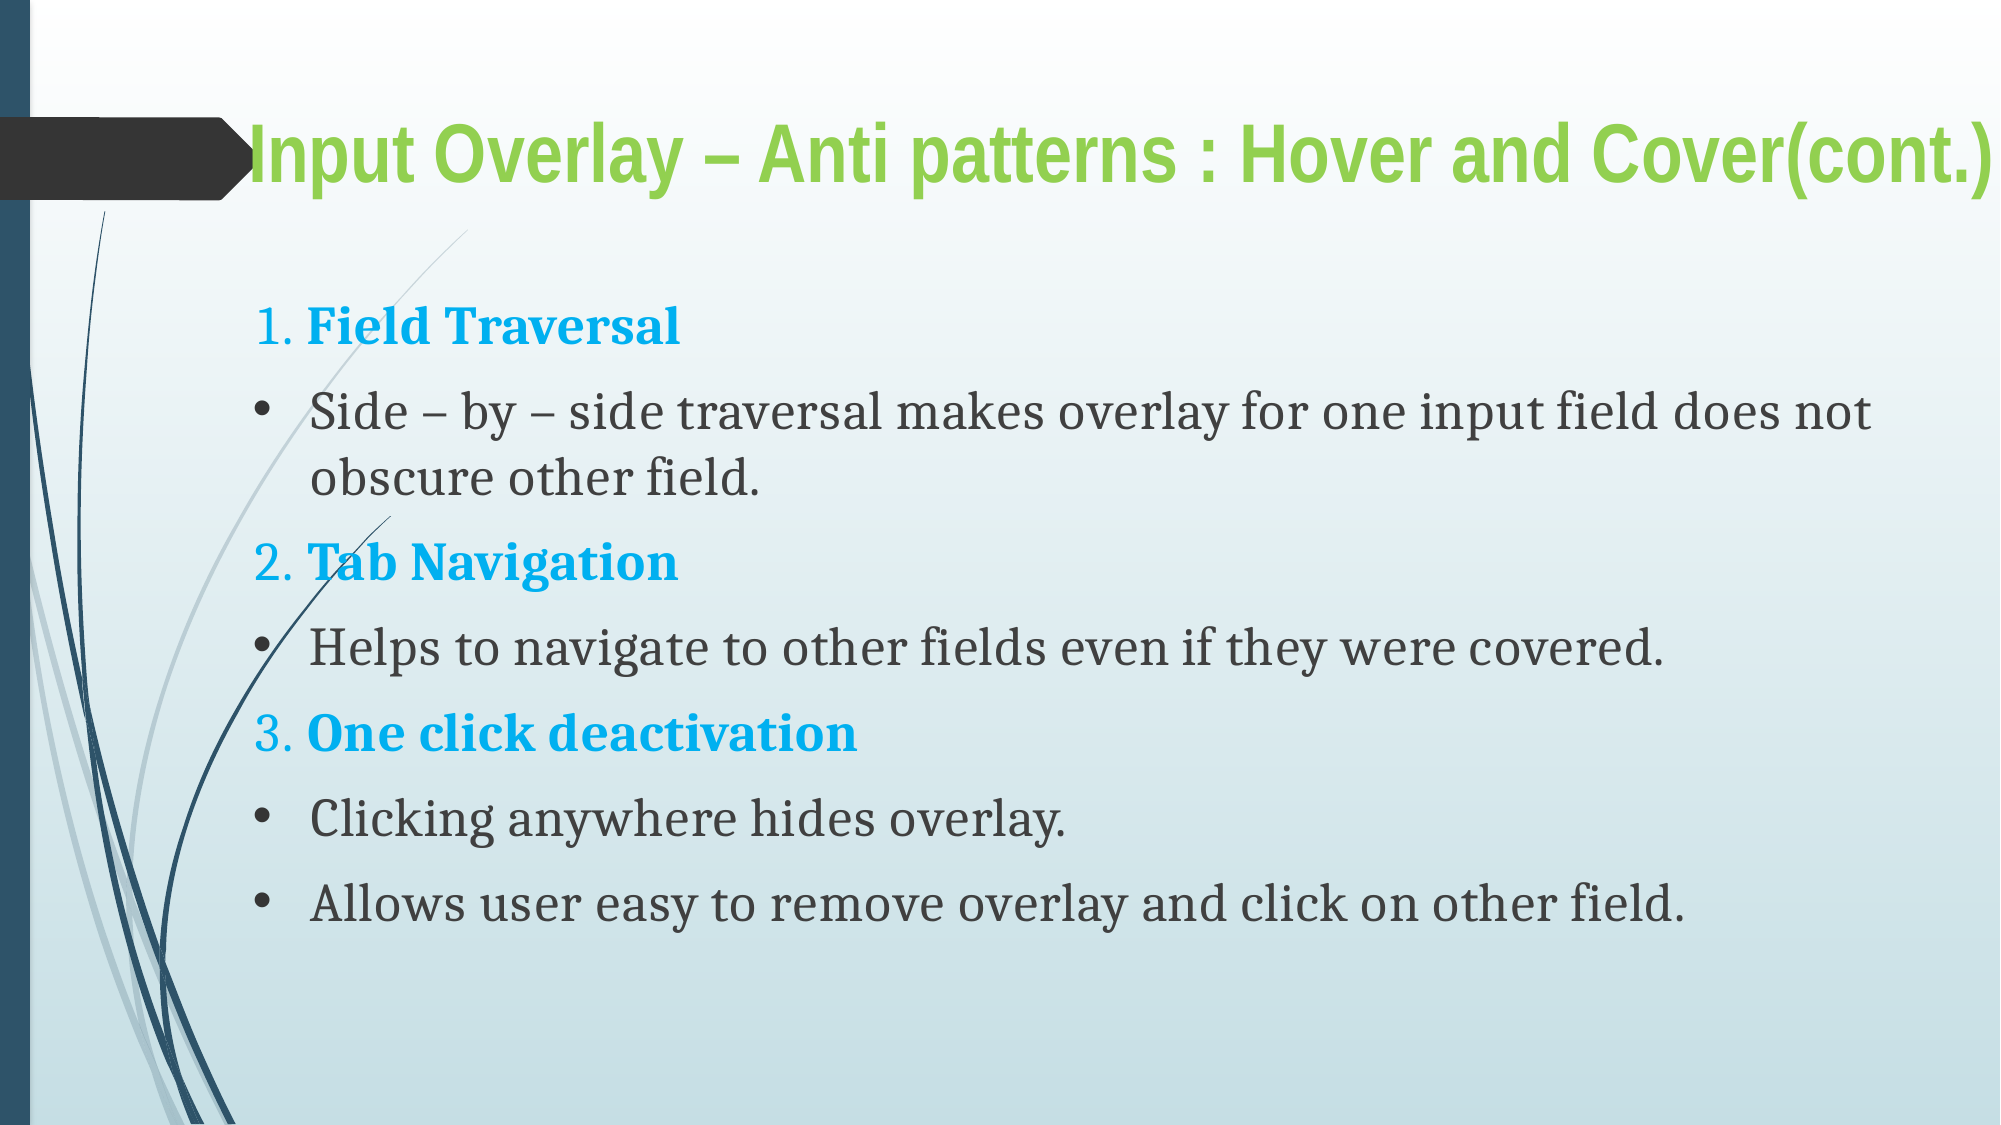

Input Overlay – Anti patterns : Hover and Cover(cont.)
1. Field Traversal
Side – by – side traversal makes overlay for one input field does not obscure other field.
2. Tab Navigation
Helps to navigate to other fields even if they were covered.
3. One click deactivation
Clicking anywhere hides overlay.
Allows user easy to remove overlay and click on other field.